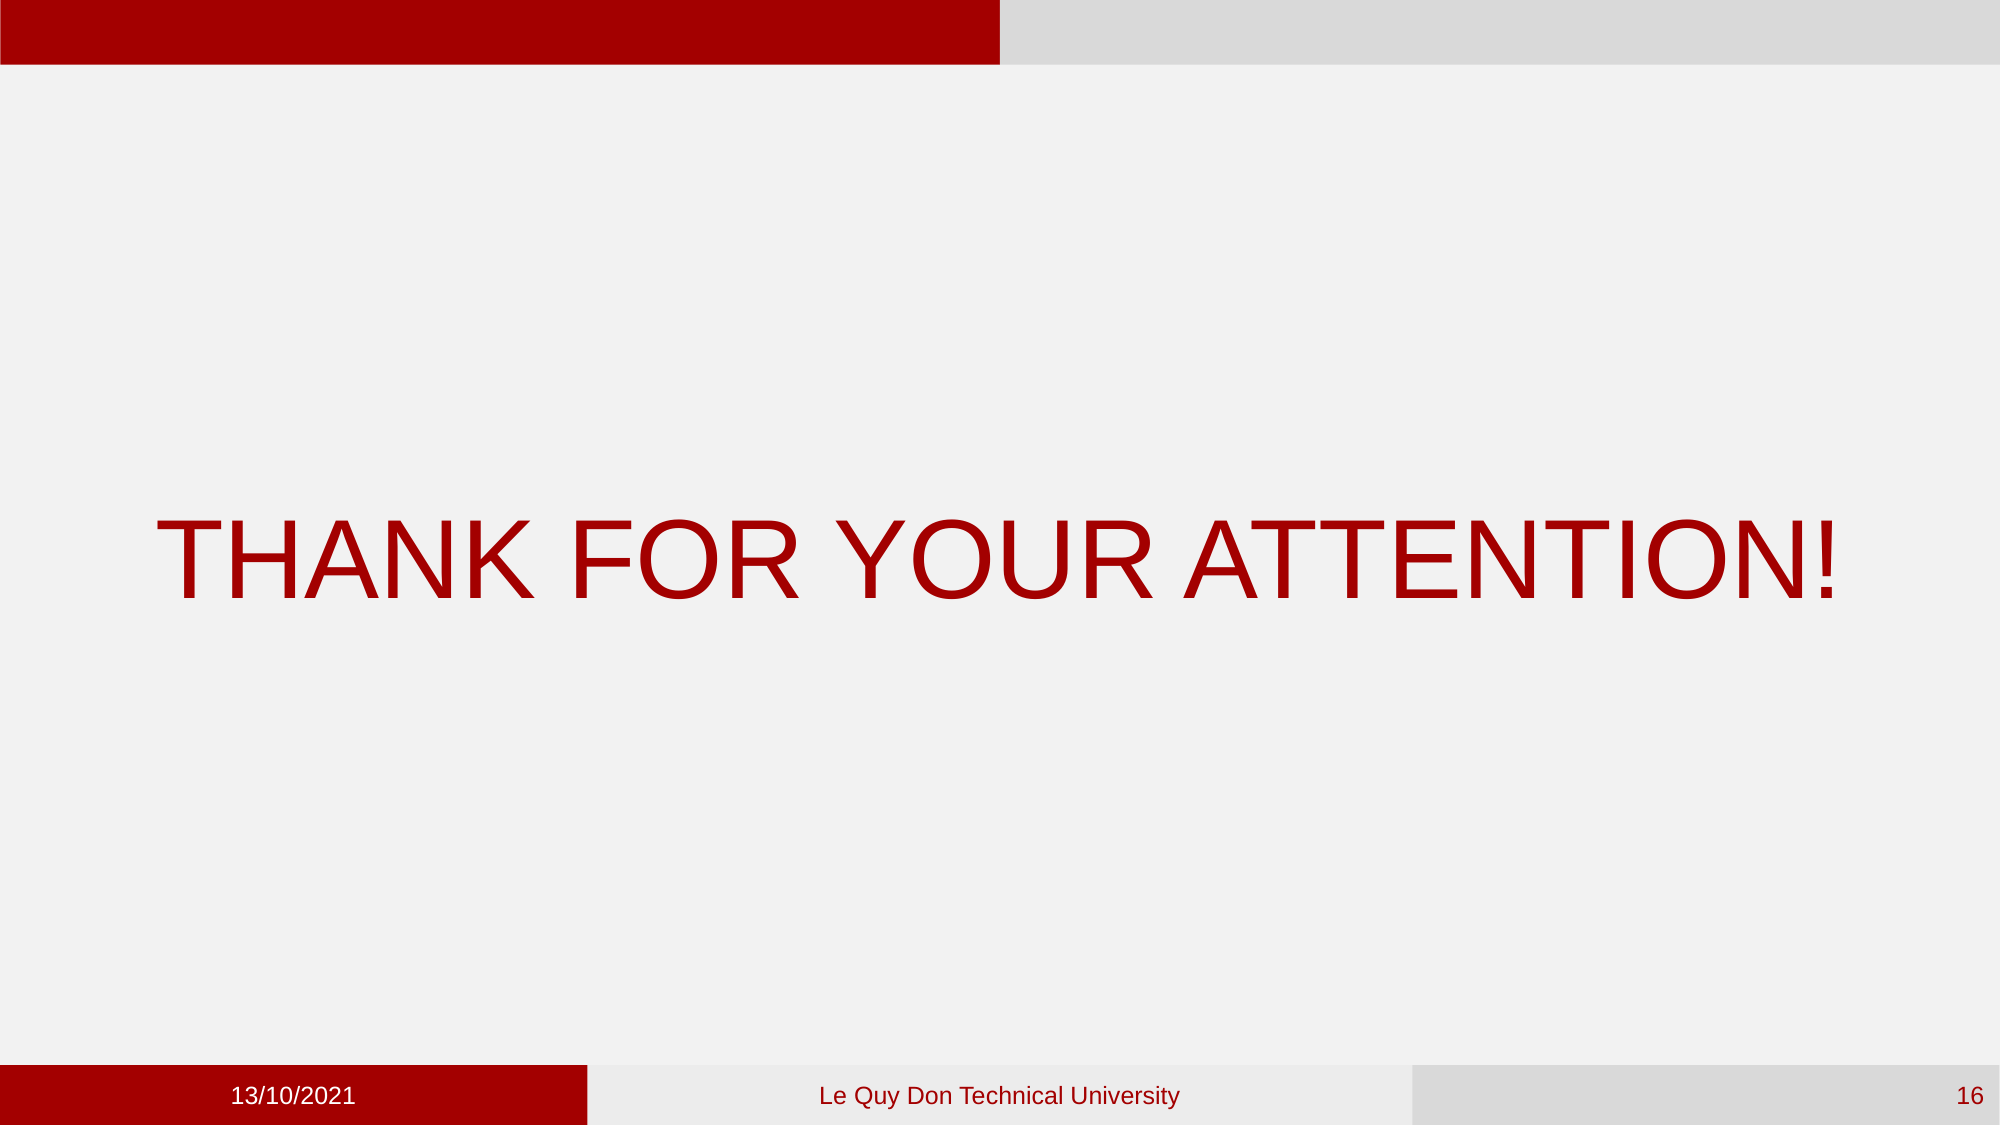

# THANK FOR YOUR ATTENTION!
13/10/2021
Le Quy Don Technical University
16